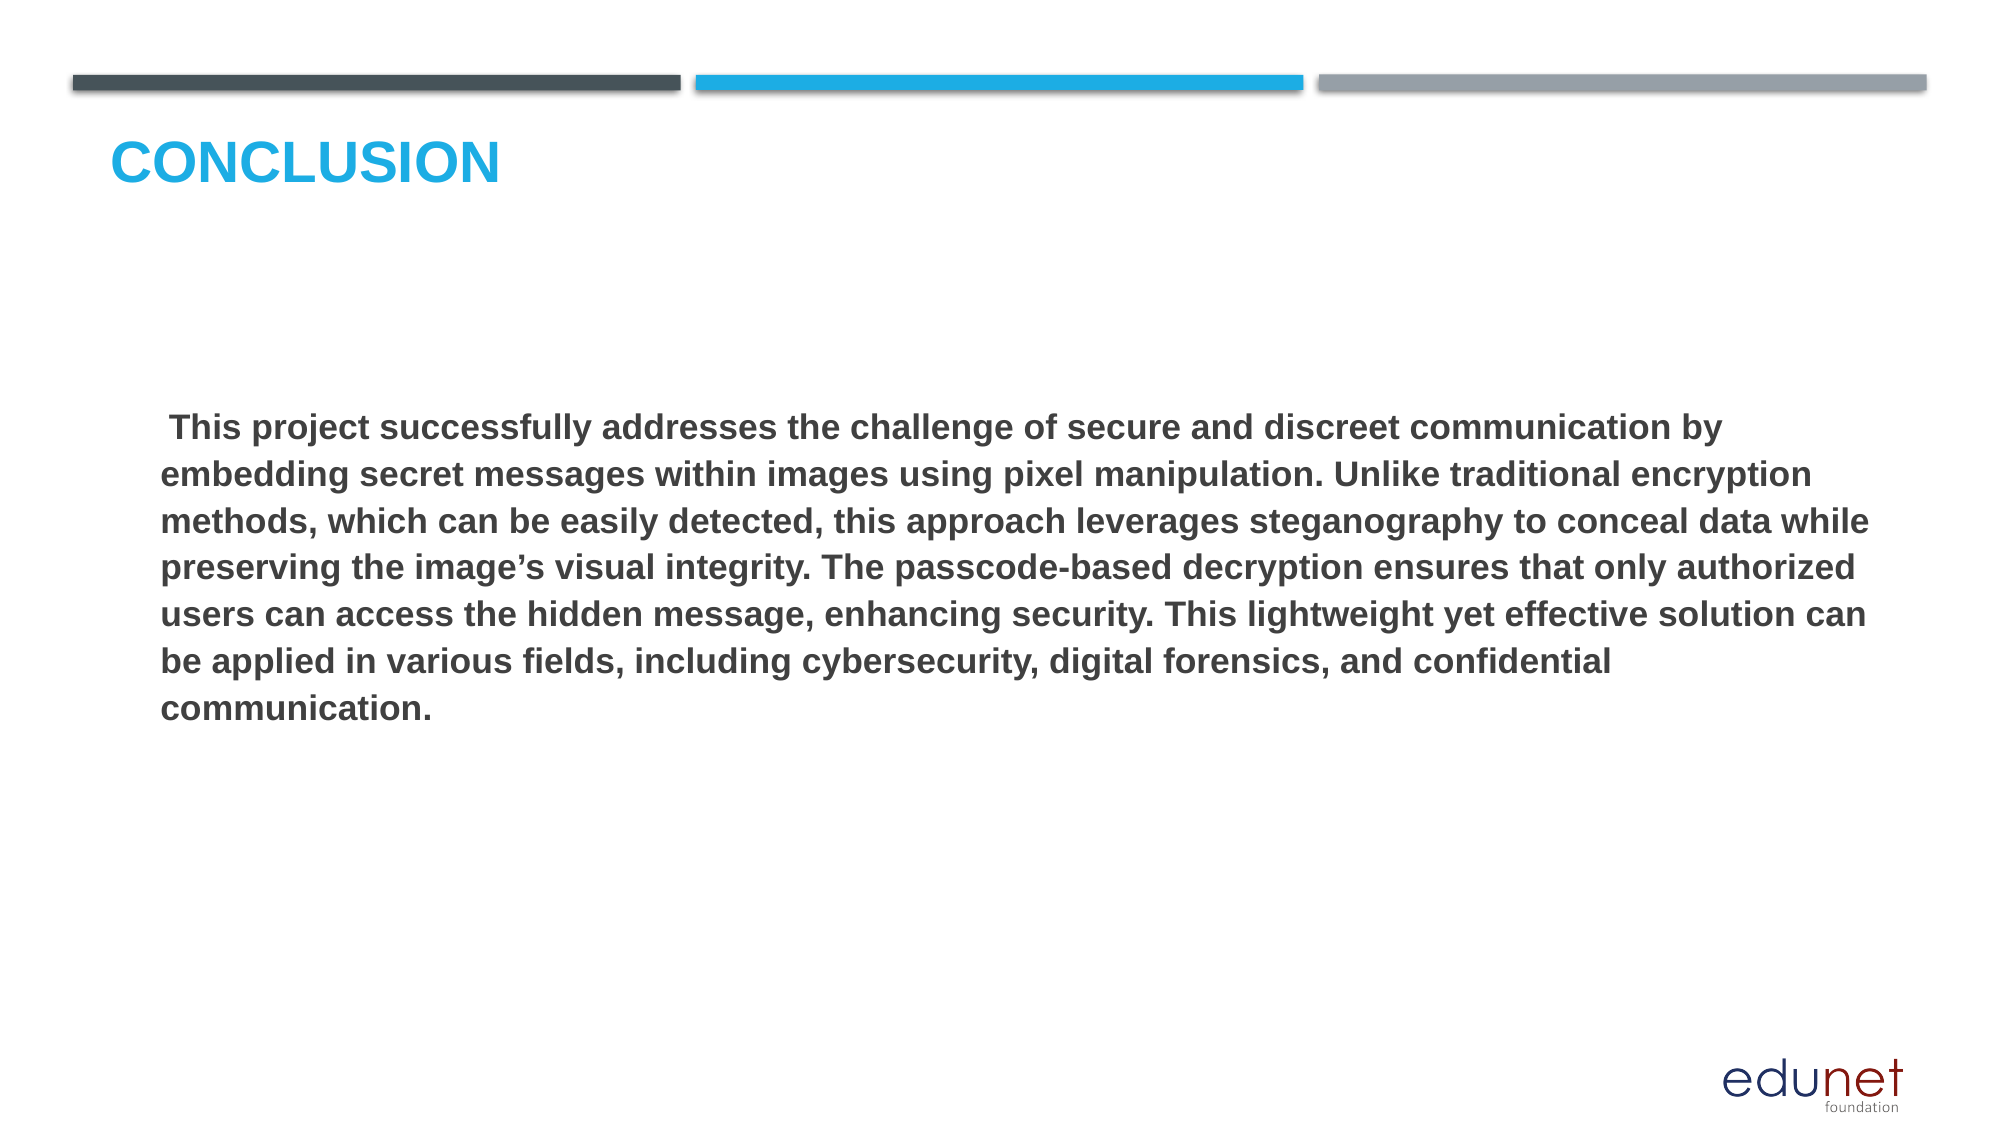

# Conclusion
      This project successfully addresses the challenge of secure and discreet communication by embedding secret messages within images using pixel manipulation. Unlike traditional encryption methods, which can be easily detected, this approach leverages steganography to conceal data while preserving the image’s visual integrity. The passcode-based decryption ensures that only authorized users can access the hidden message, enhancing security. This lightweight yet effective solution can be applied in various fields, including cybersecurity, digital forensics, and confidential communication.